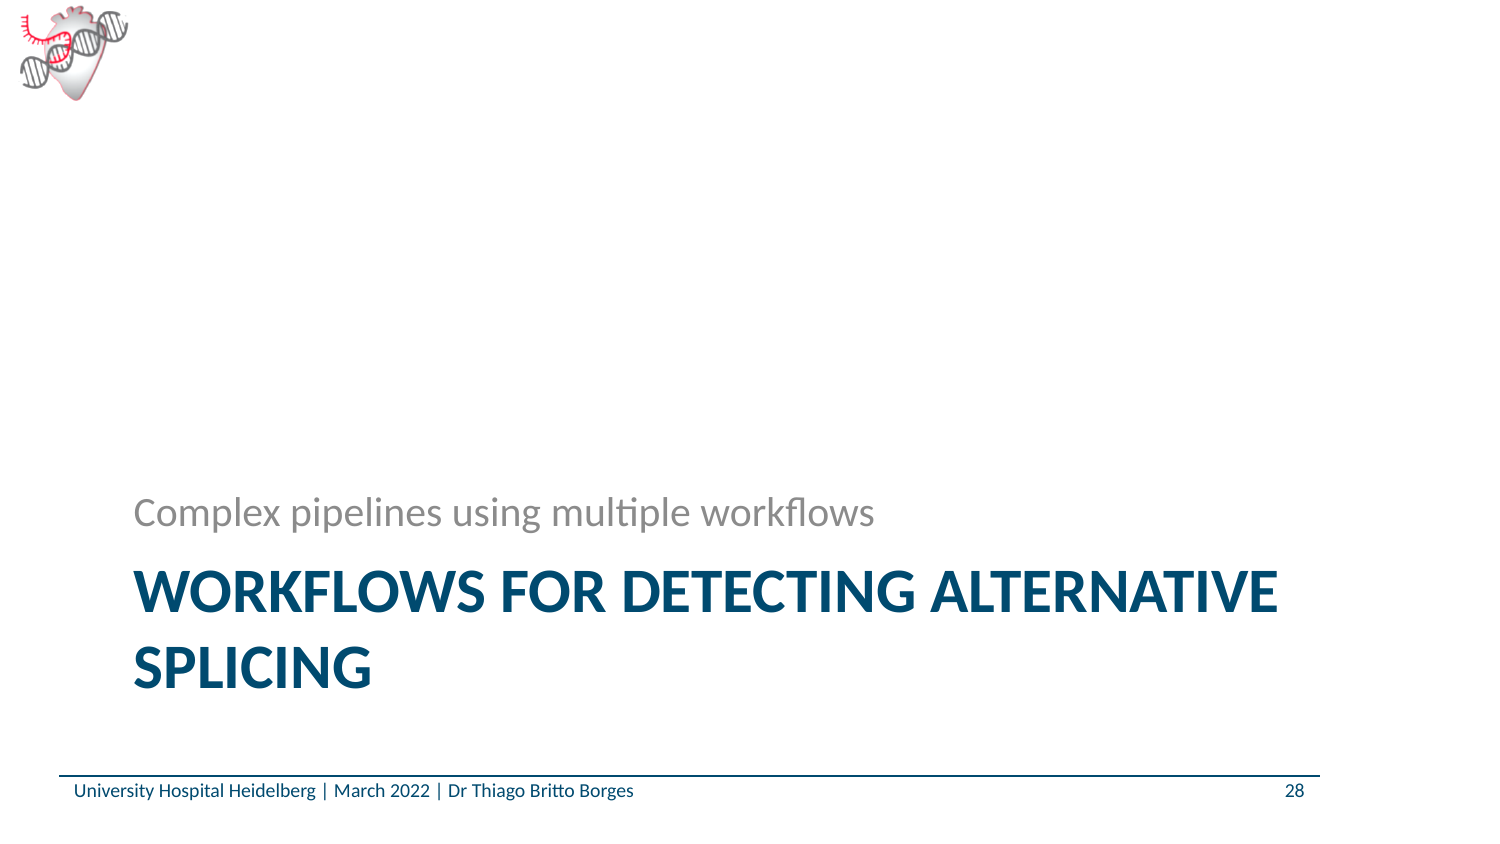

Complex pipelines using multiple workflows
# Workflows for detecting alternative splicing
University Hospital Heidelberg | March 2022 | Dr Thiago Britto Borges
28